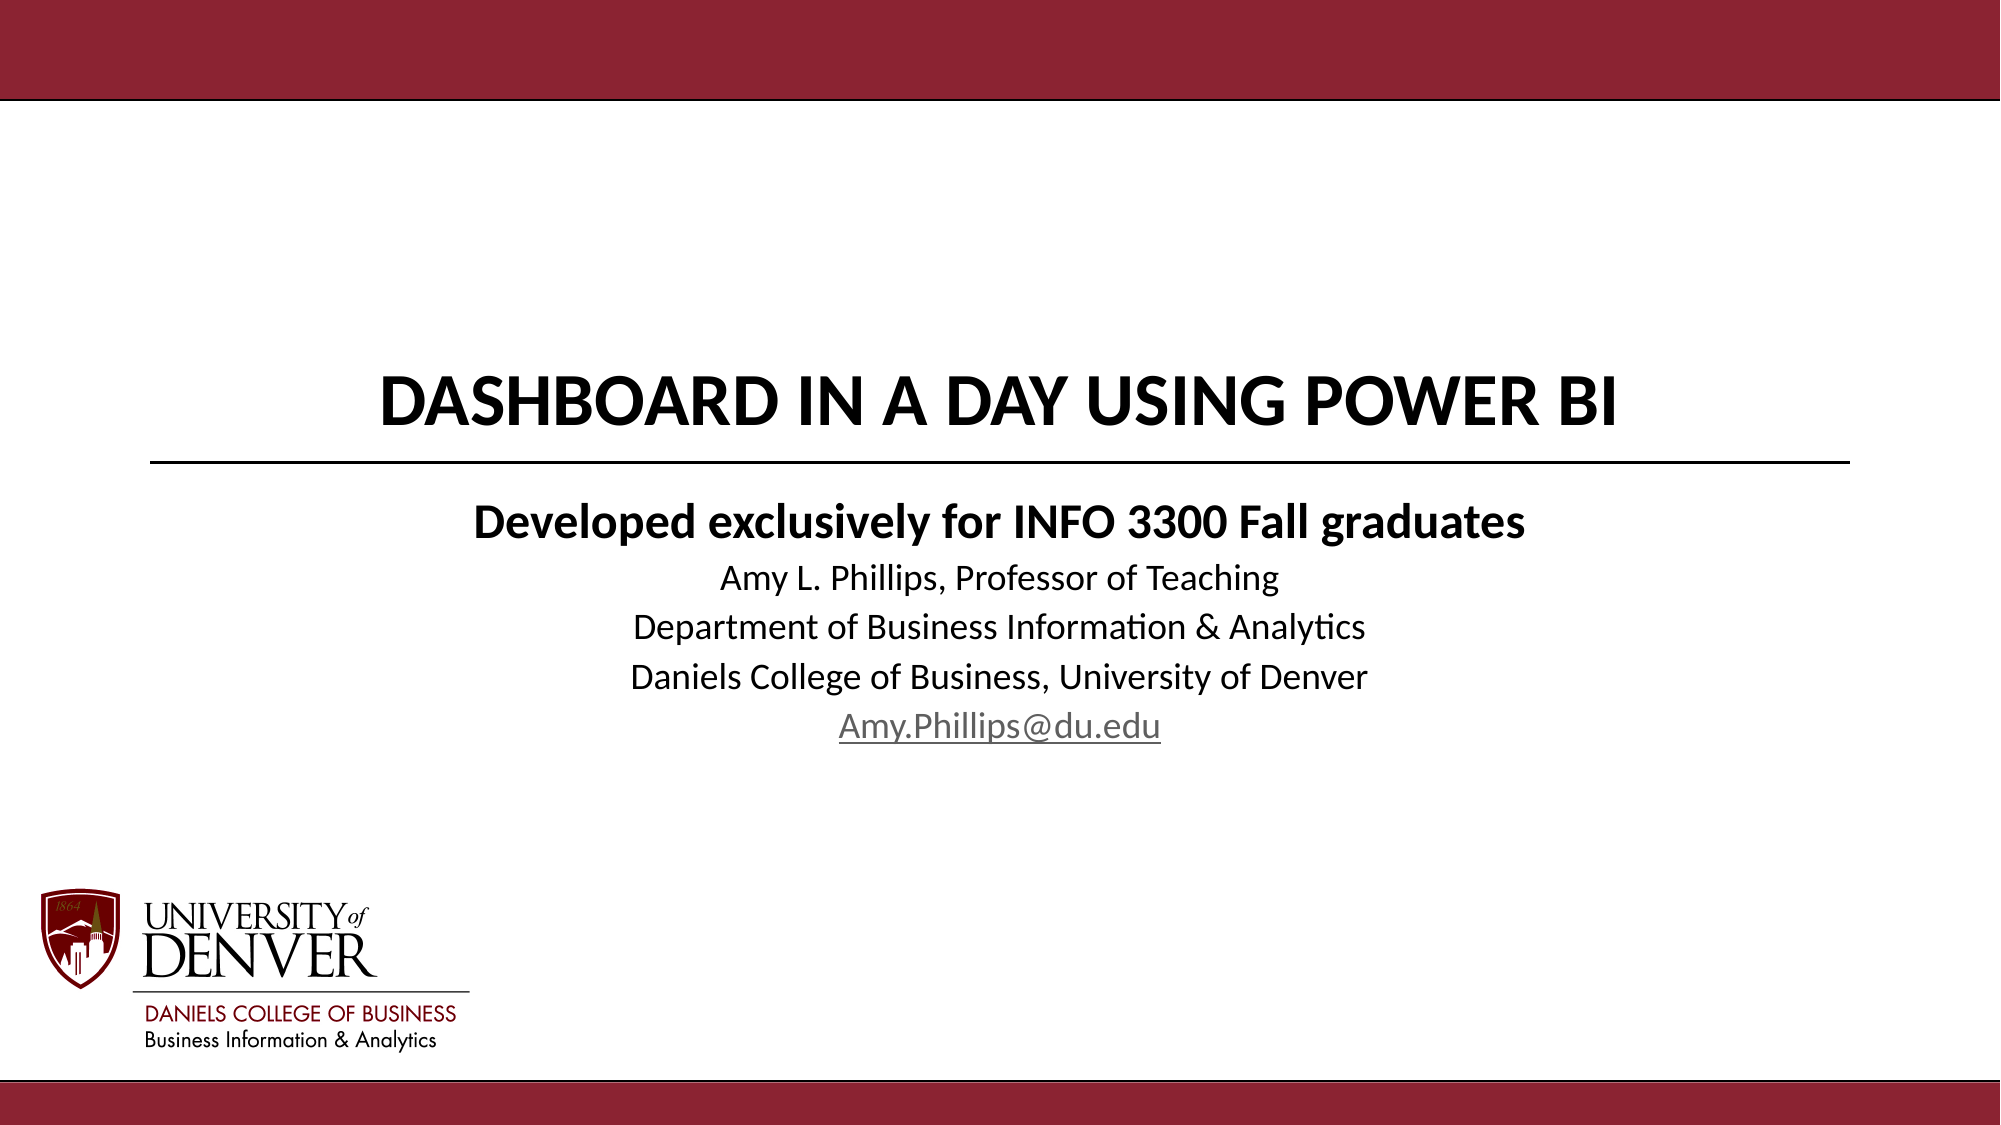

# DASHBOARD IN A DAY USING POWER BI
Developed exclusively for INFO 3300 Fall graduates
Amy L. Phillips, Professor of Teaching
Department of Business Information & Analytics
Daniels College of Business, University of Denver
Amy.Phillips@du.edu